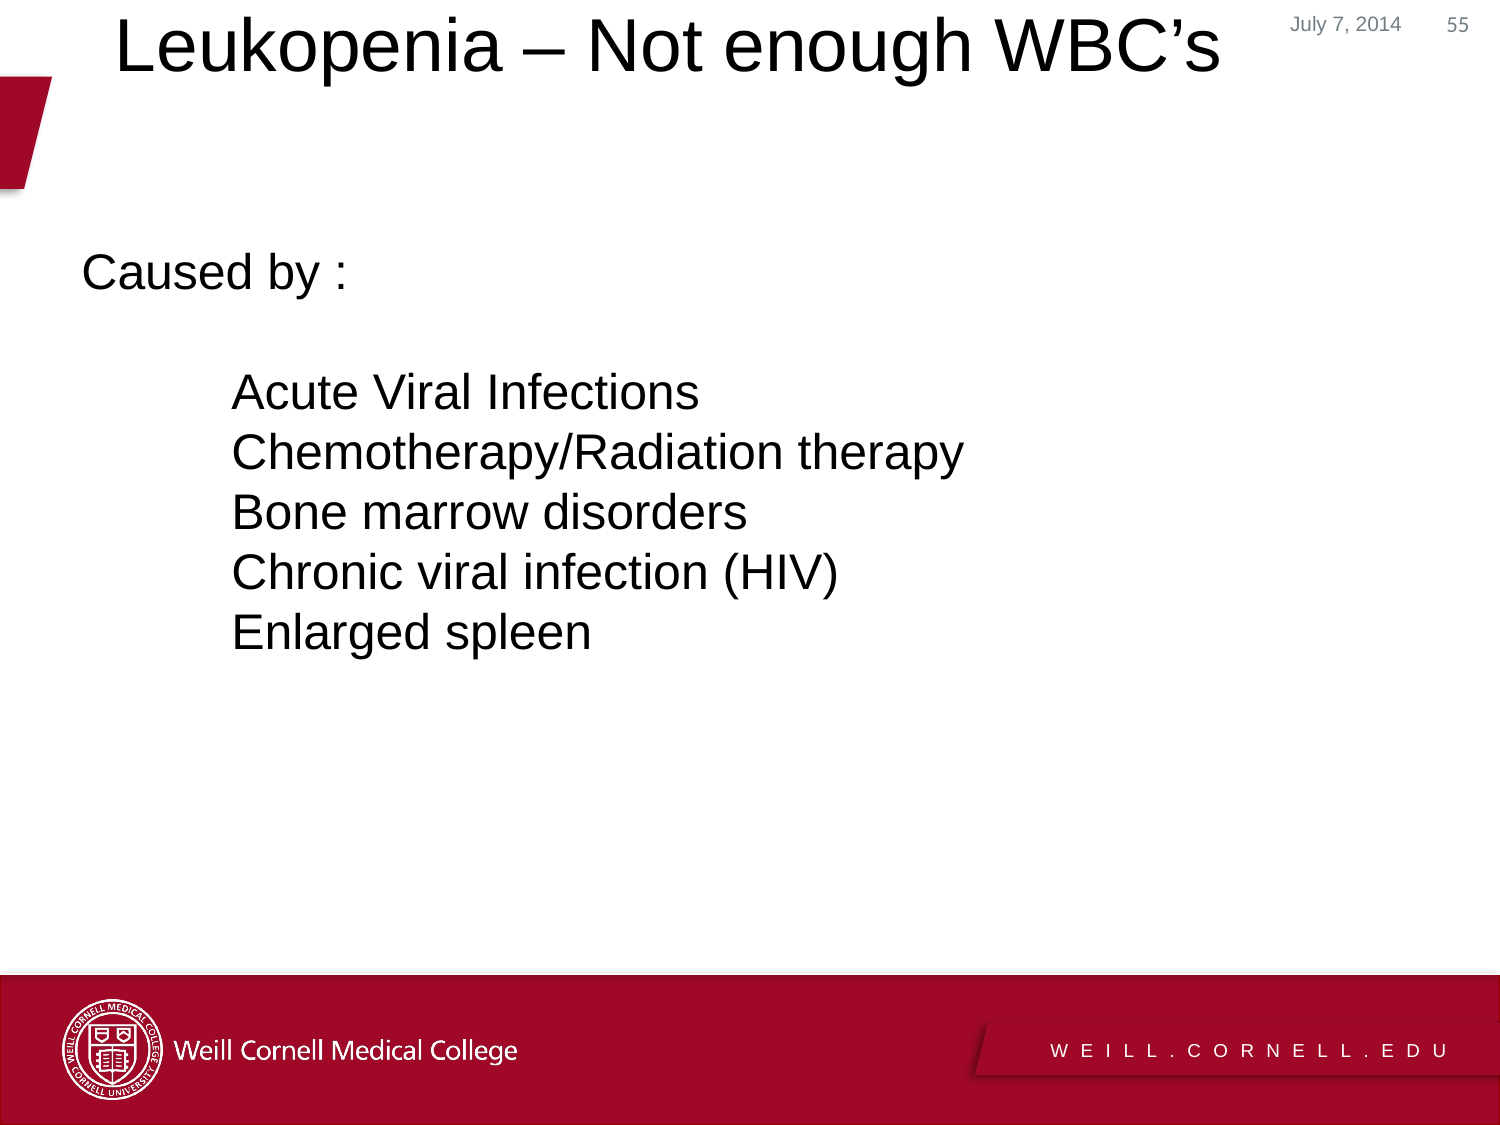

July 7, 2014
55
Leukopenia – Not enough WBC’s

Caused by :

	Acute Viral Infections
	Chemotherapy/Radiation therapy
	Bone marrow disorders
	Chronic viral infection (HIV)
	Enlarged spleen